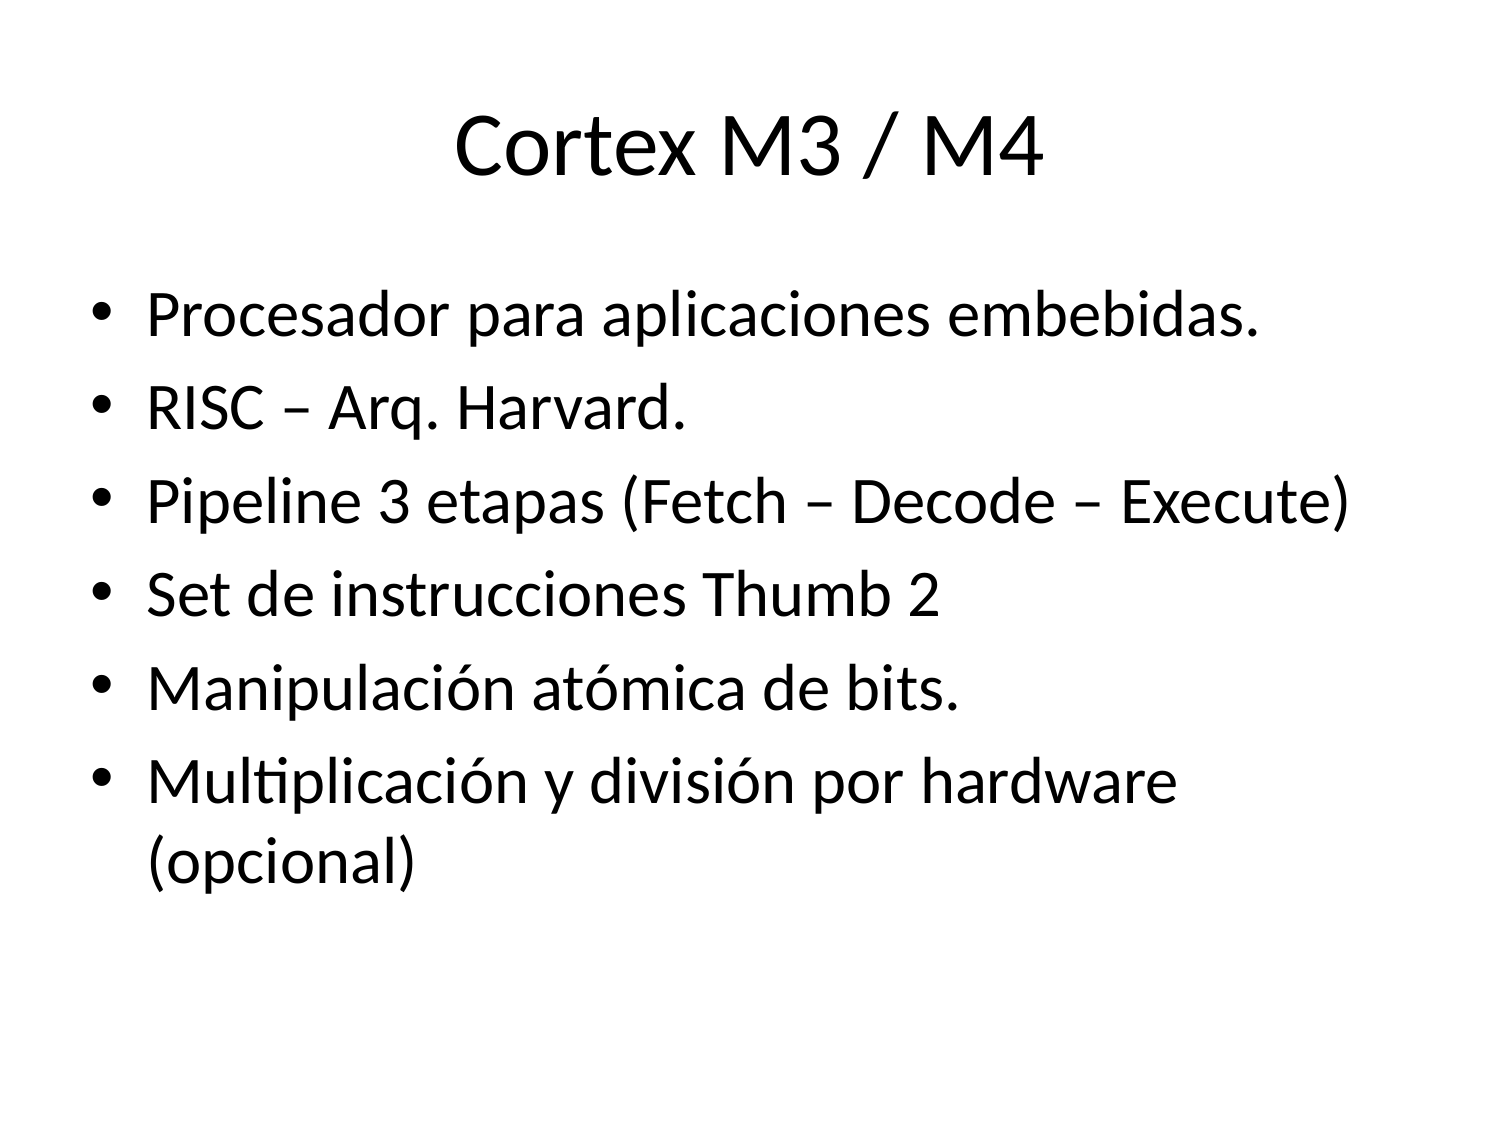

# Cortex M3 / M4
Procesador para aplicaciones embebidas.
RISC – Arq. Harvard.
Pipeline 3 etapas (Fetch – Decode – Execute)
Set de instrucciones Thumb 2
Manipulación atómica de bits.
Multiplicación y división por hardware (opcional)